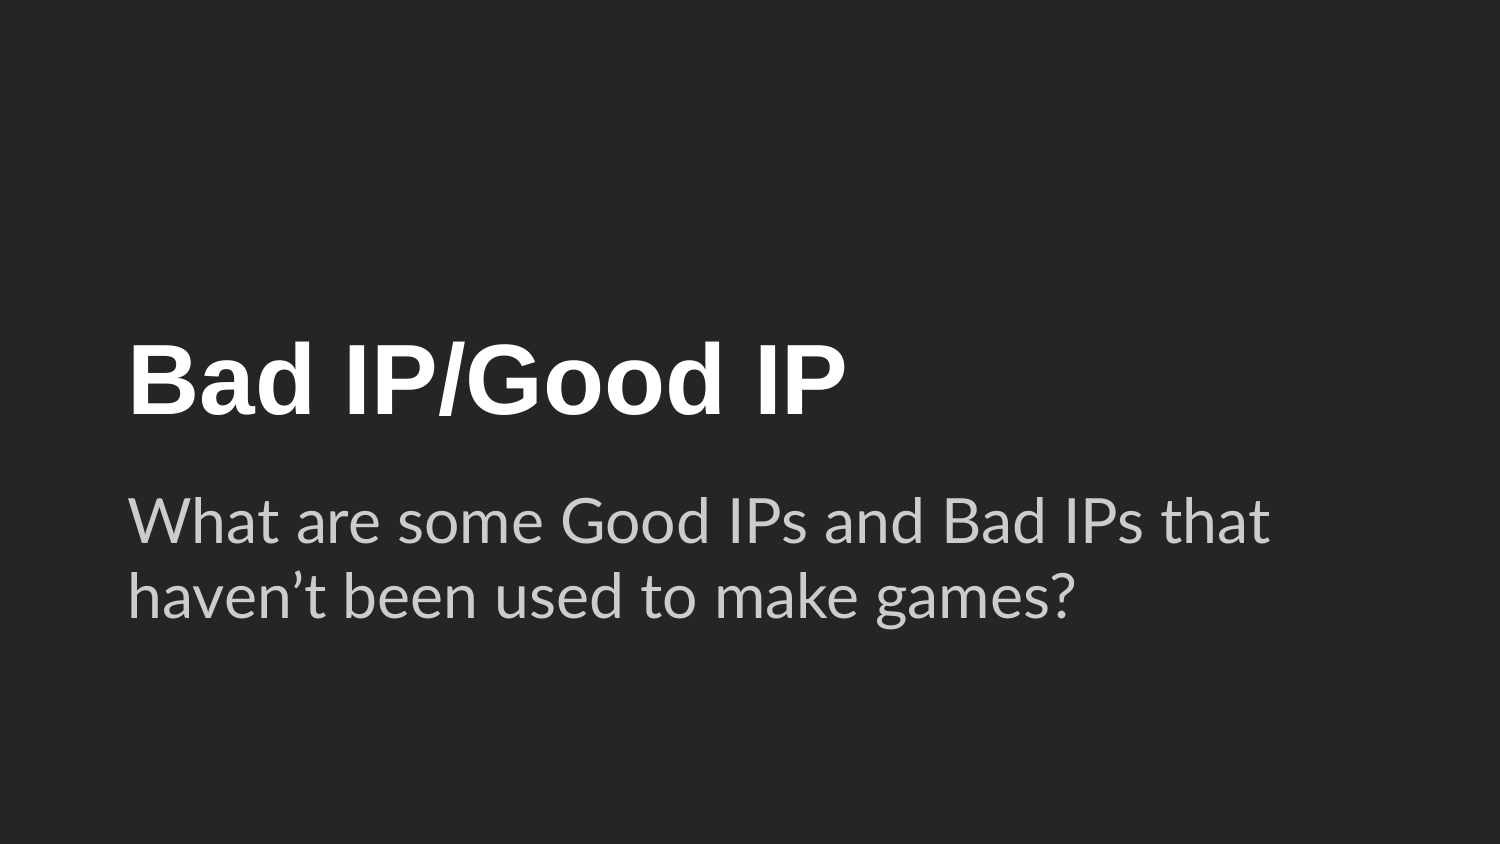

# Bad IP/Good IP
What are some Good IPs and Bad IPs that haven’t been used to make games?